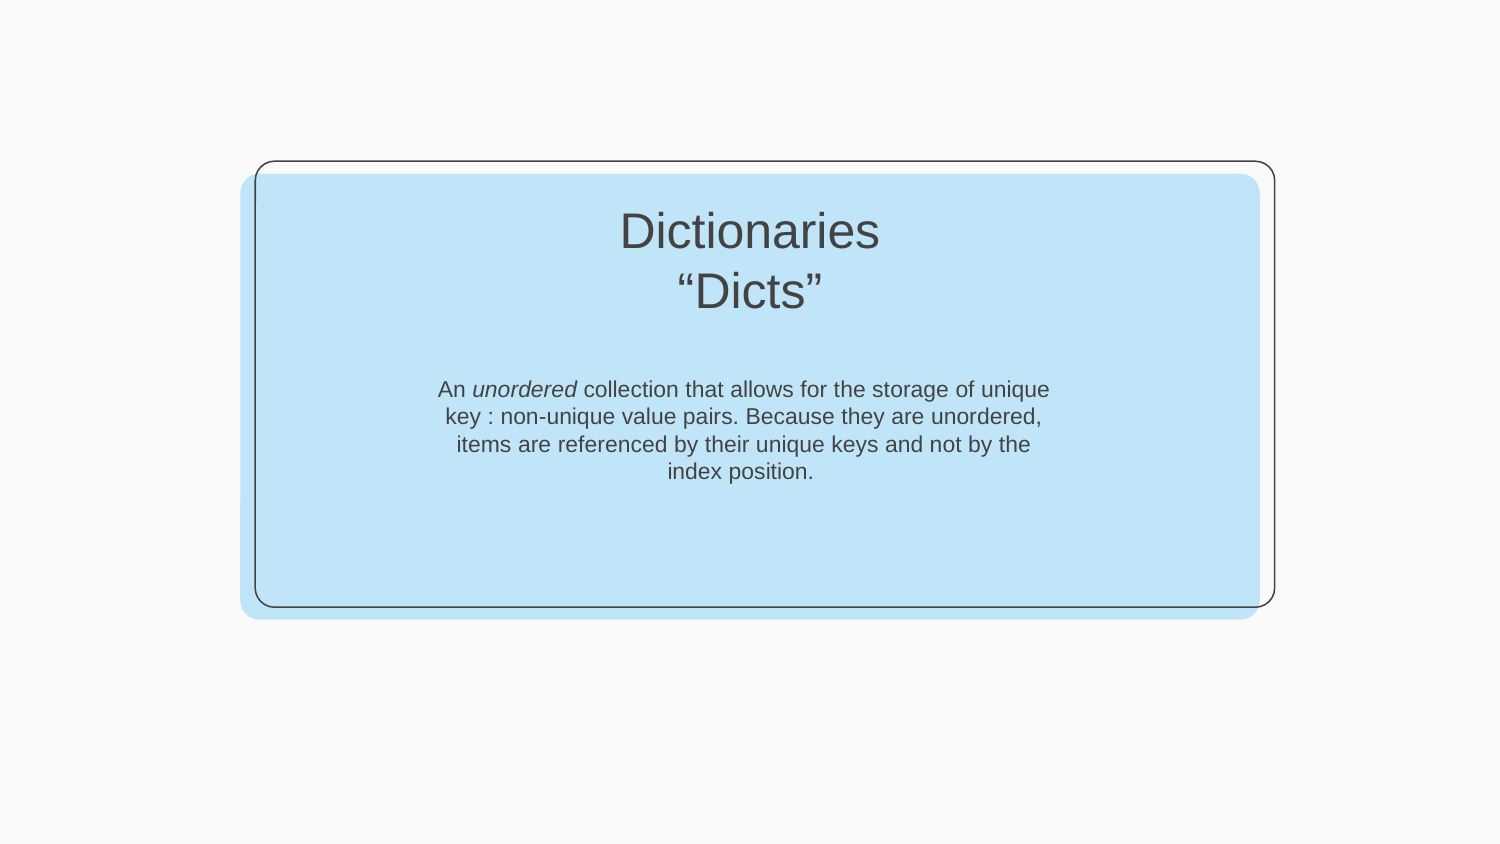

# Dictionaries
“Dicts”
An unordered collection that allows for the storage of unique key : non-unique value pairs. Because they are unordered, items are referenced by their unique keys and not by the index position.